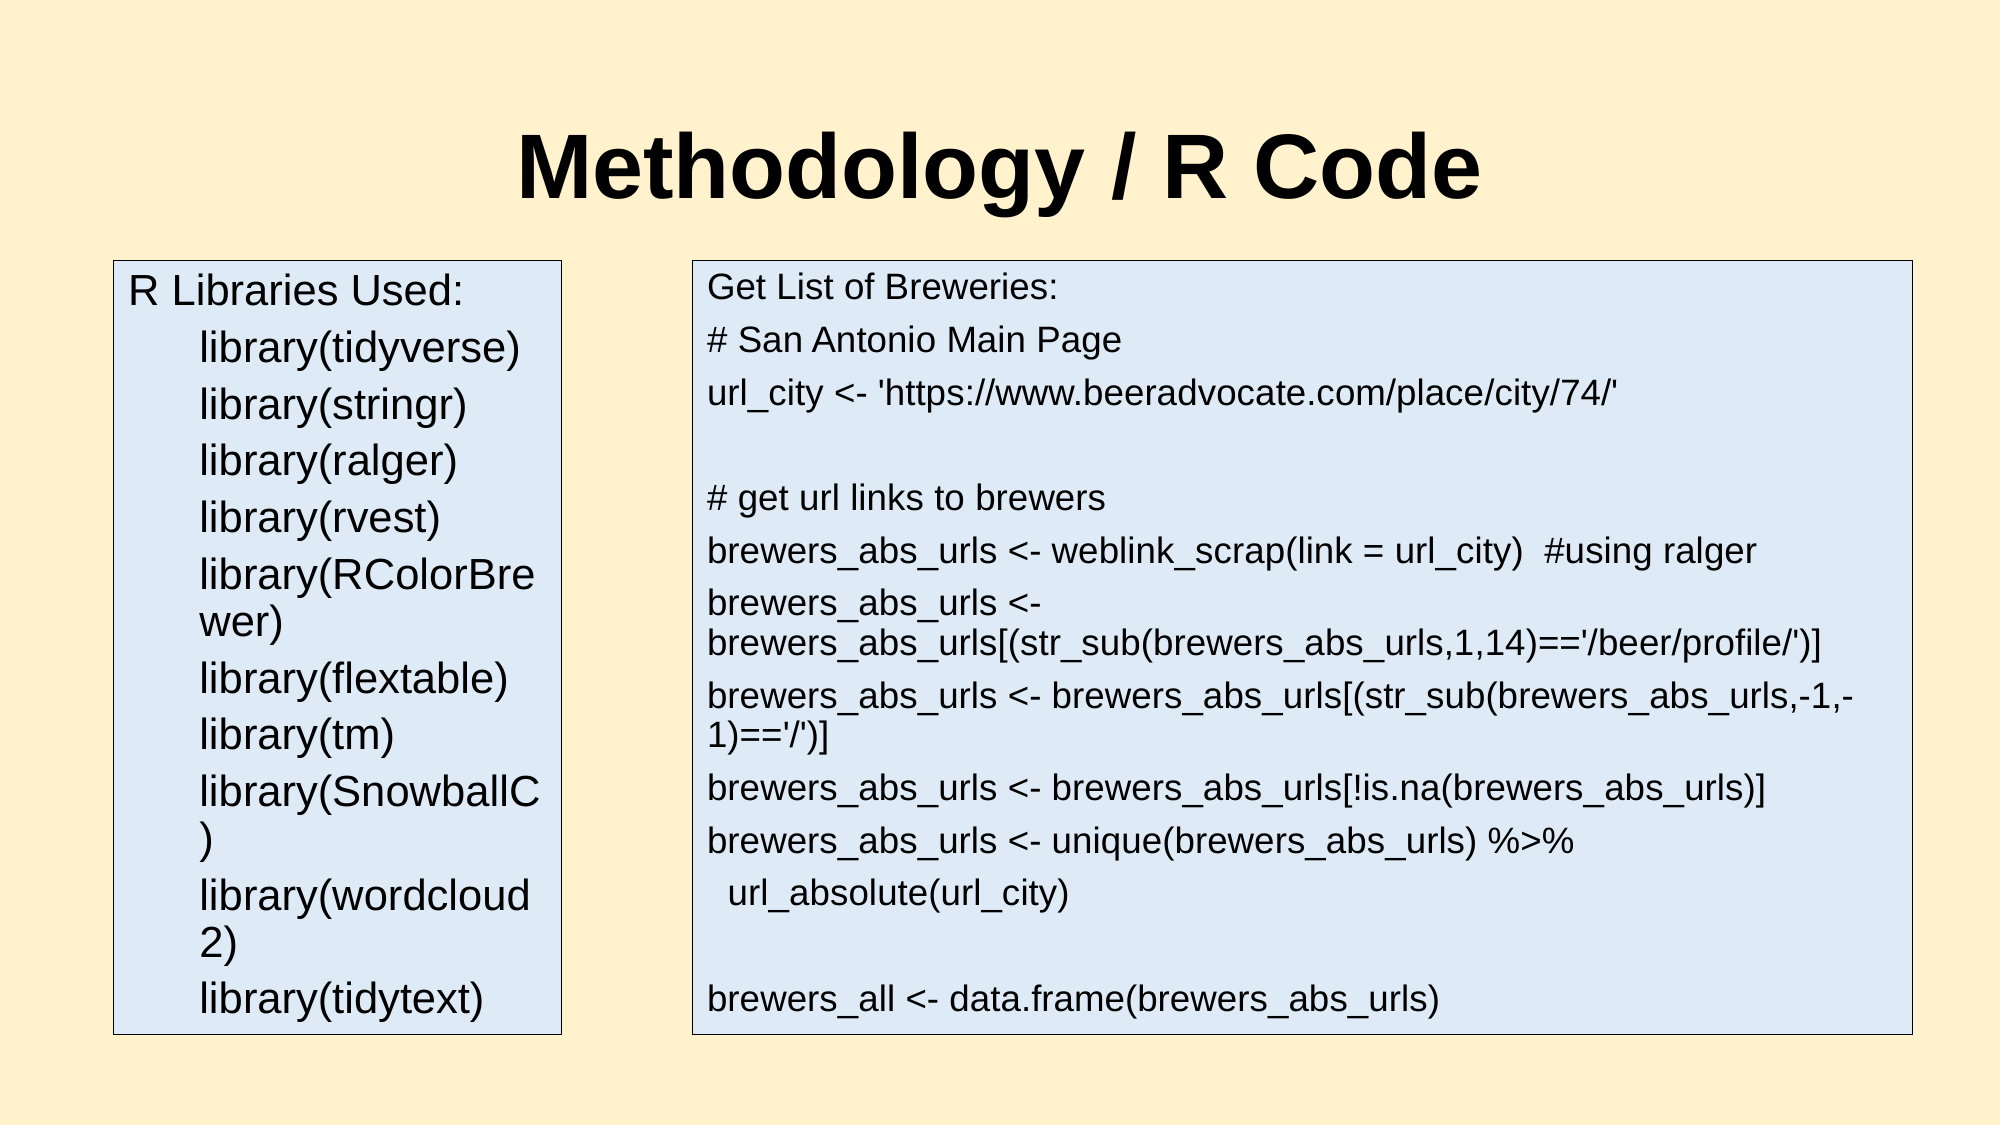

# Methodology / R Code
R Libraries Used:
library(tidyverse)
library(stringr)
library(ralger)
library(rvest)
library(RColorBrewer)
library(flextable)
library(tm)
library(SnowballC)
library(wordcloud2)
library(tidytext)
Get List of Breweries:
# San Antonio Main Page
url_city <- 'https://www.beeradvocate.com/place/city/74/'

# get url links to brewers
brewers_abs_urls <- weblink_scrap(link = url_city)  #using ralger
brewers_abs_urls <- brewers_abs_urls[(str_sub(brewers_abs_urls,1,14)=='/beer/profile/')]
brewers_abs_urls <- brewers_abs_urls[(str_sub(brewers_abs_urls,-1,-1)=='/')]
brewers_abs_urls <- brewers_abs_urls[!is.na(brewers_abs_urls)]
brewers_abs_urls <- unique(brewers_abs_urls) %>%
  url_absolute(url_city)

brewers_all <- data.frame(brewers_abs_urls)